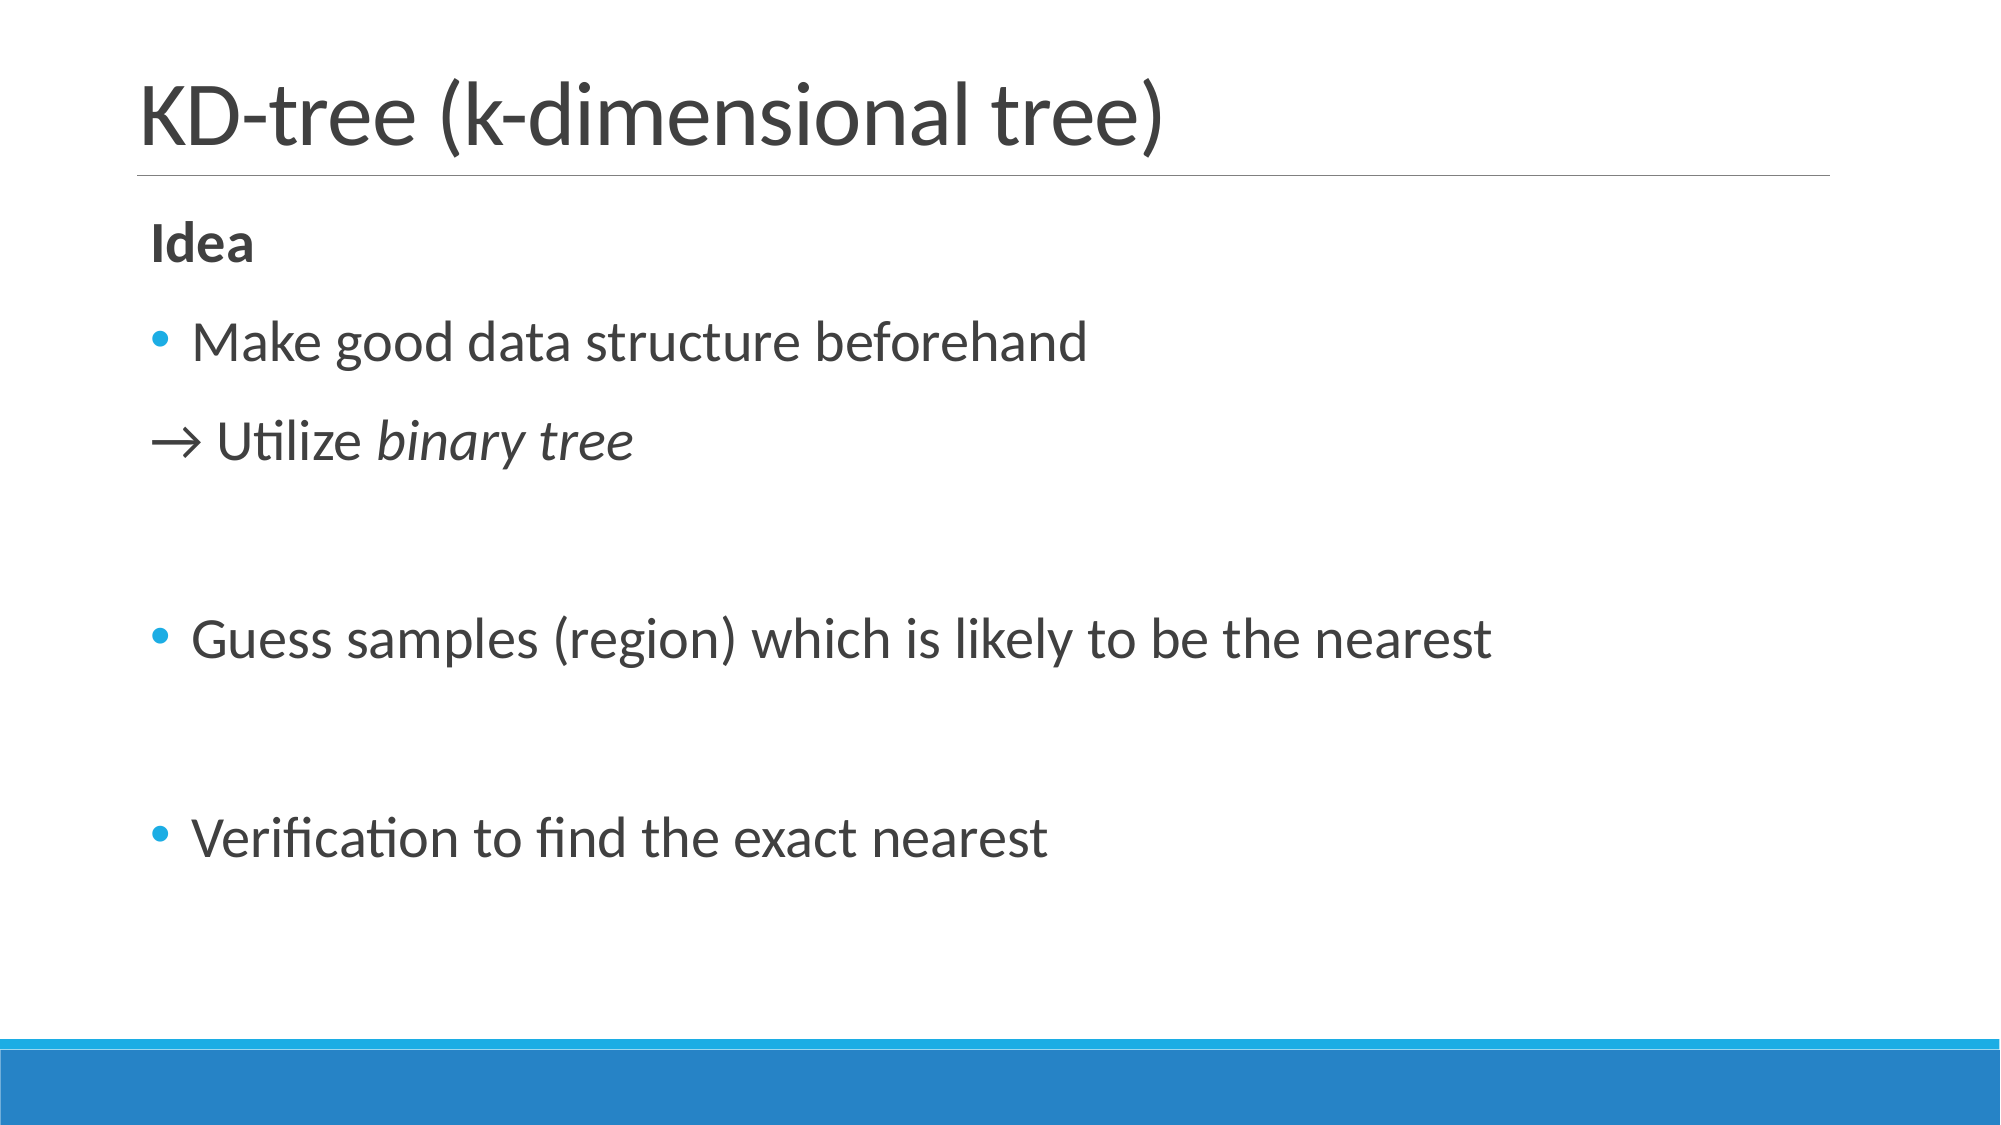

# KD-tree (k-dimensional tree)
Idea
Make good data structure beforehand
→ Utilize binary tree

Guess samples (region) which is likely to be the nearest

Verification to find the exact nearest